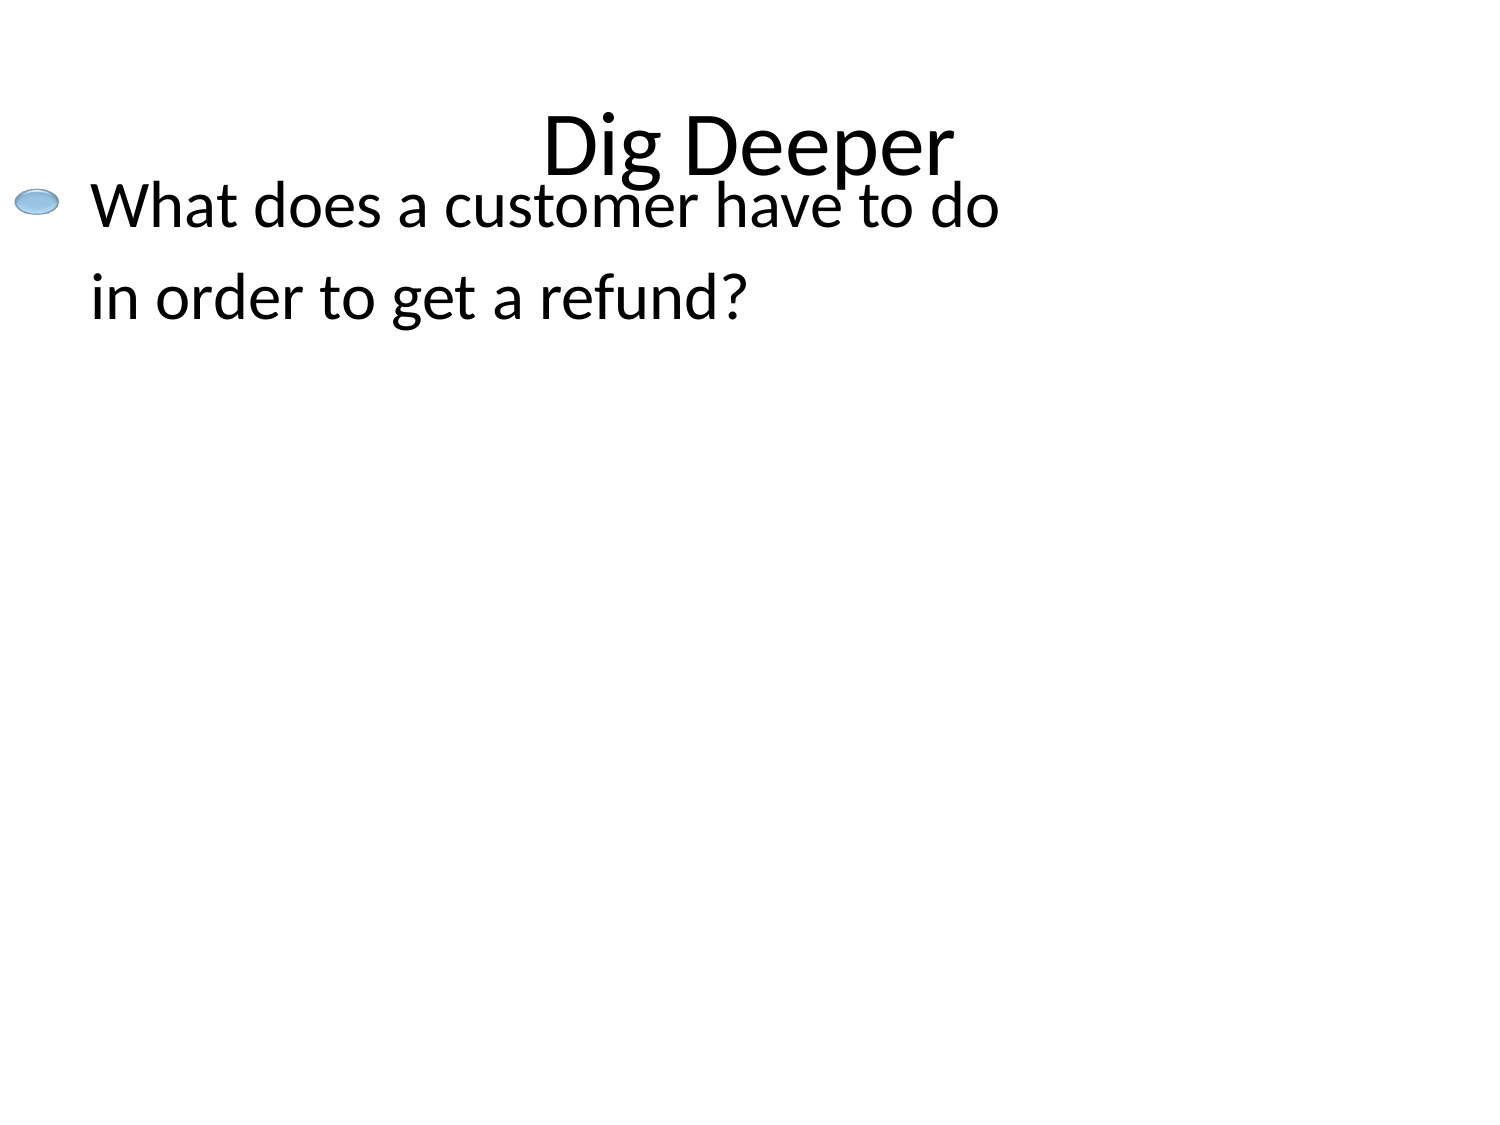

# Dig Deeper
What does a customer have to do
	in order to get a refund?

	Return the products

	Most orders cancelled soon after they were made